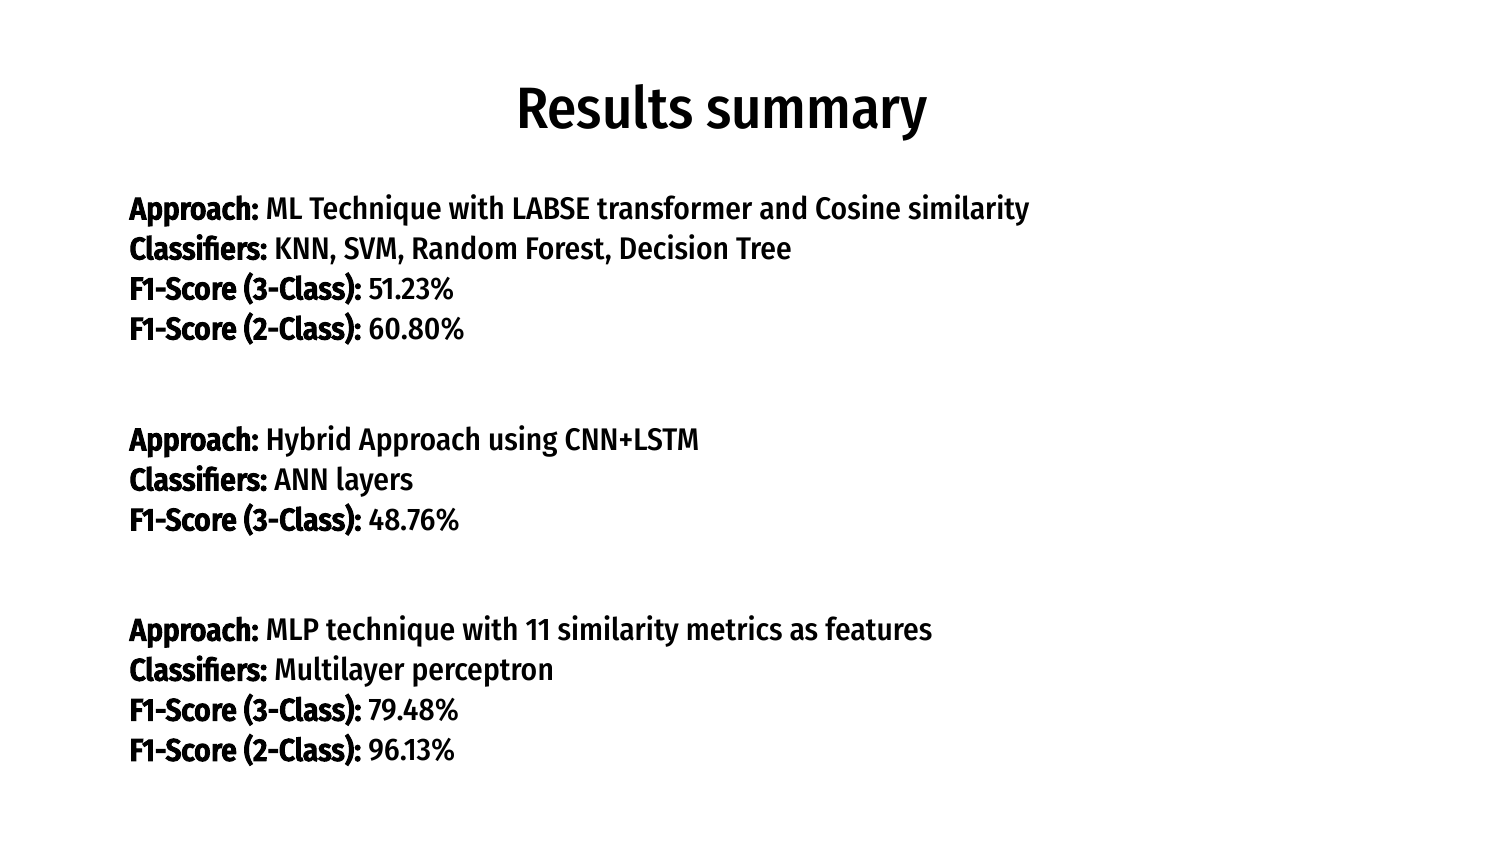

Results summary
Approach: ML Technique with LABSE transformer and Cosine similarity
Classifiers: KNN, SVM, Random Forest, Decision Tree
F1-Score (3-Class): 51.23%
F1-Score (2-Class): 60.80%
Approach: Hybrid Approach using CNN+LSTM
Classifiers: ANN layers
F1-Score (3-Class): 48.76%
Approach: MLP technique with 11 similarity metrics as features
Classifiers: Multilayer perceptron
F1-Score (3-Class): 79.48%
F1-Score (2-Class): 96.13%